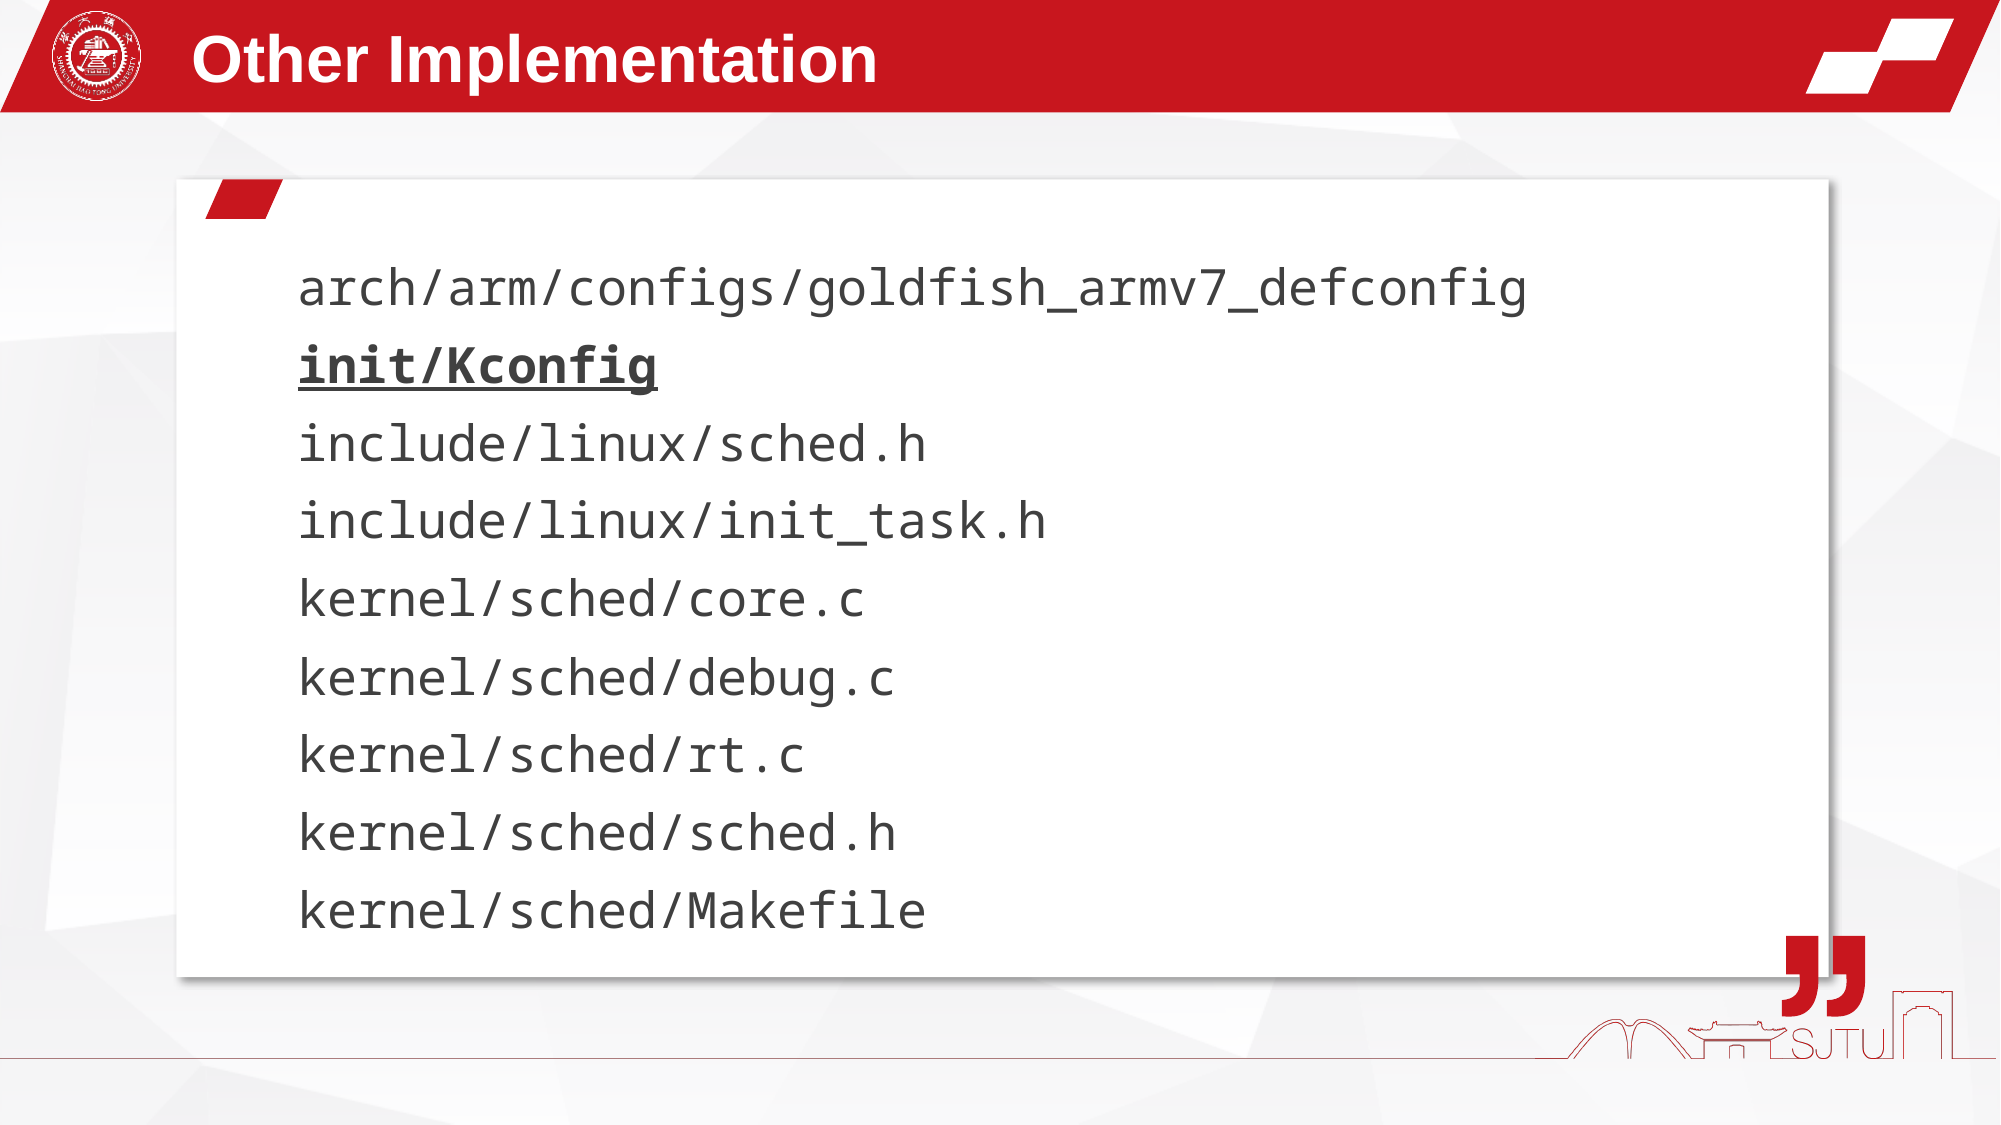

Other Implementation

arch/arm/configs/goldfish_armv7_defconfig
init/Kconfig
include/linux/sched.h
include/linux/init_task.h
kernel/sched/core.c
kernel/sched/debug.c
kernel/sched/rt.c
kernel/sched/sched.h
kernel/sched/Makefile